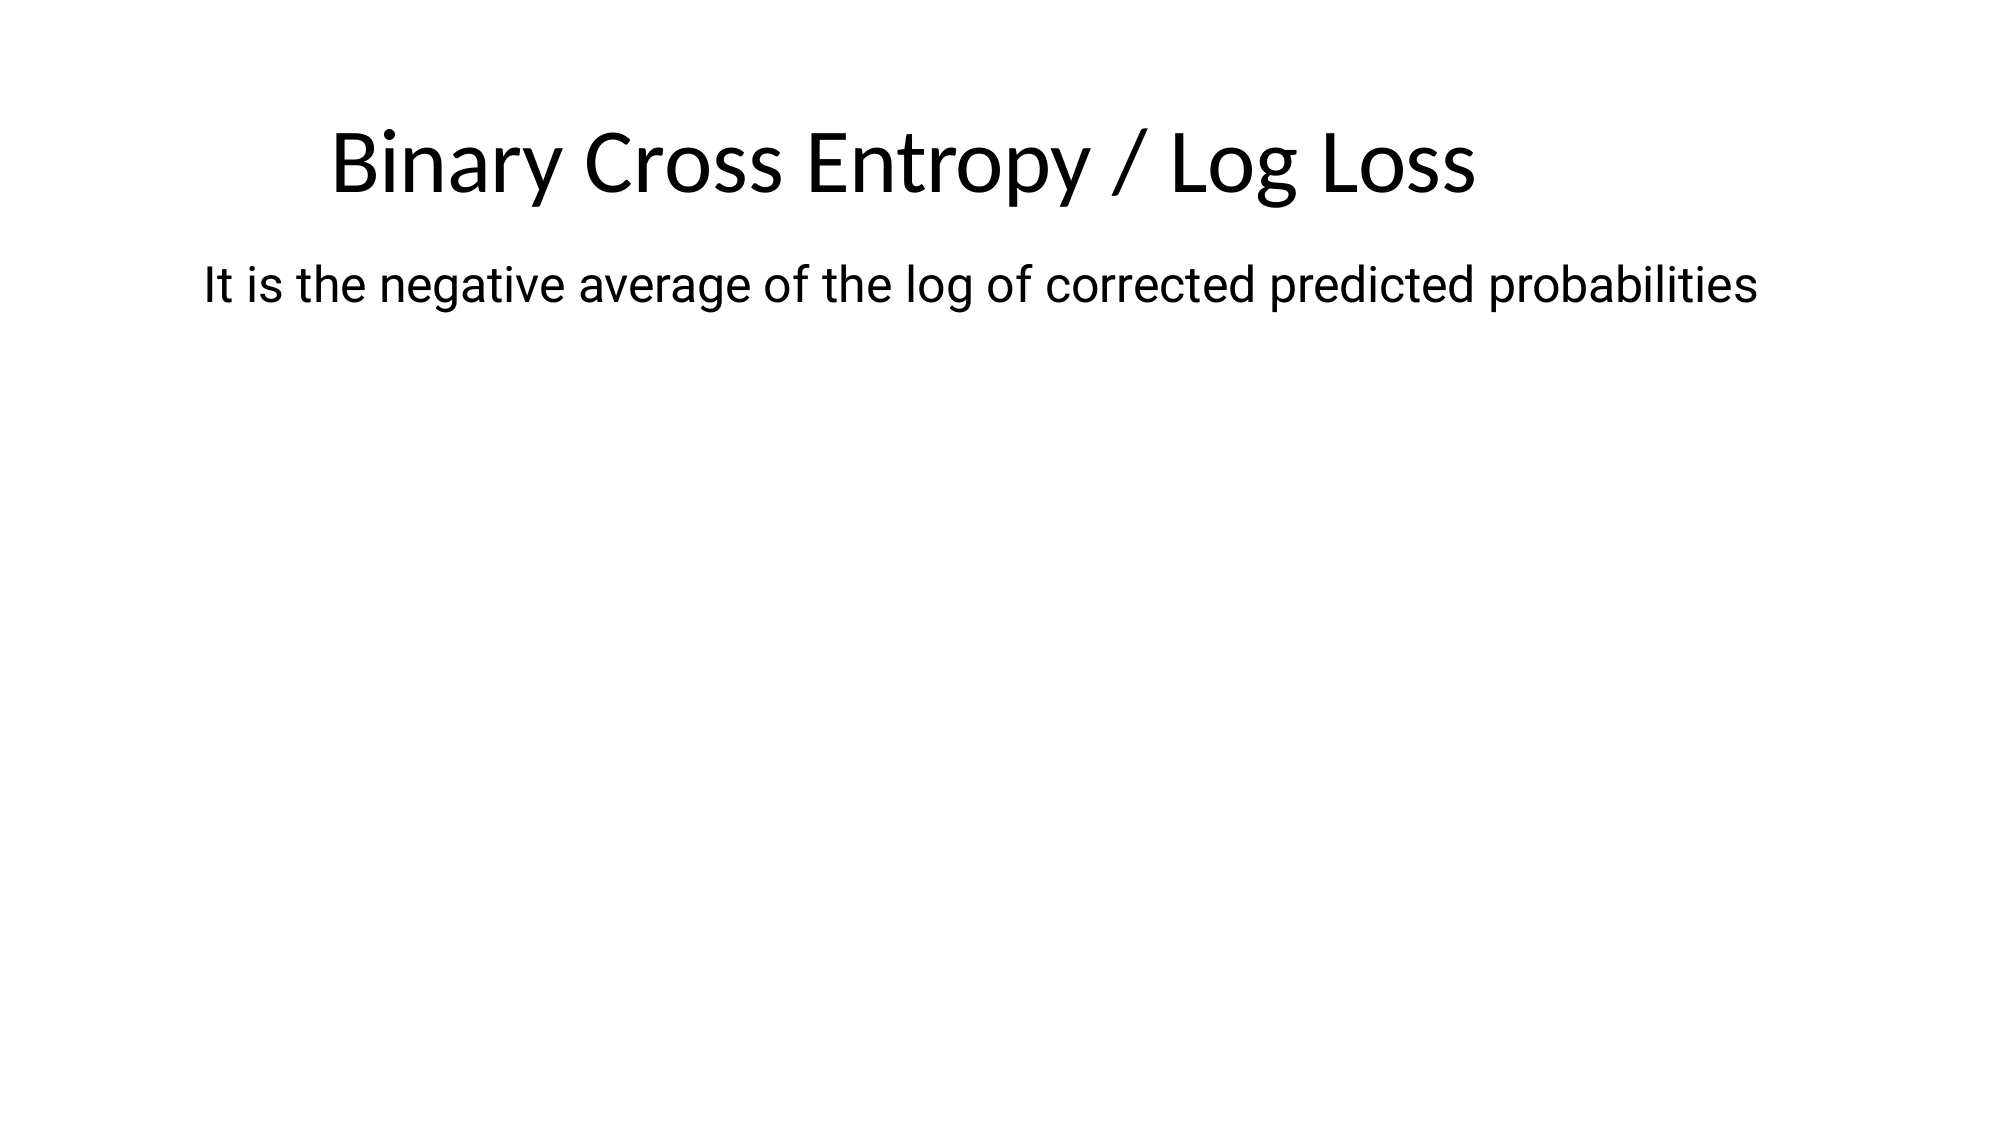

# Binary Cross Entropy / Log Loss
It is the negative average of the log of corrected predicted probabilities